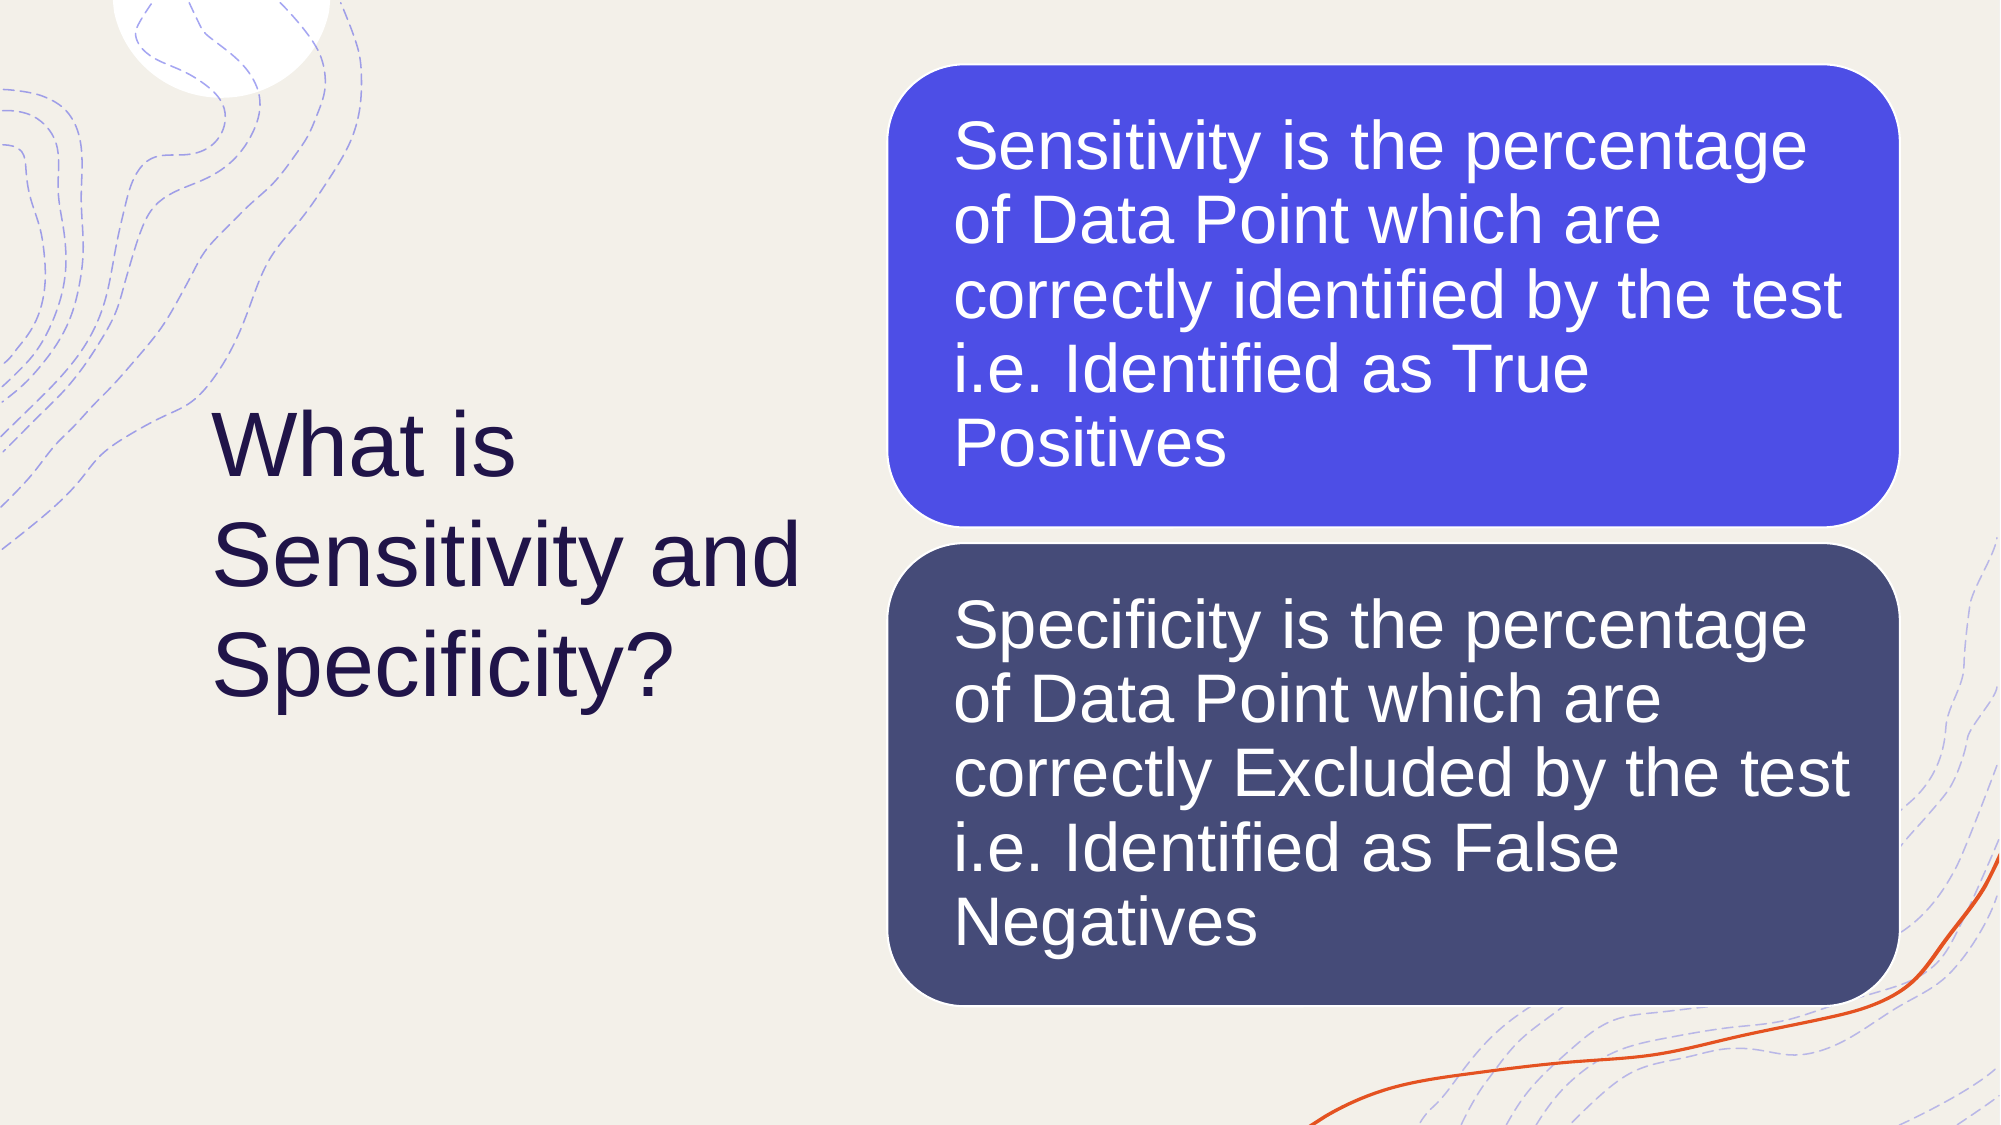

Sensitivity is the percentage of Data Point which are correctly identified by the test i.e. Identified as True Positives
Specificity is the percentage of Data Point which are correctly Excluded by the test i.e. Identified as False Negatives
# What is Sensitivity and Specificity?